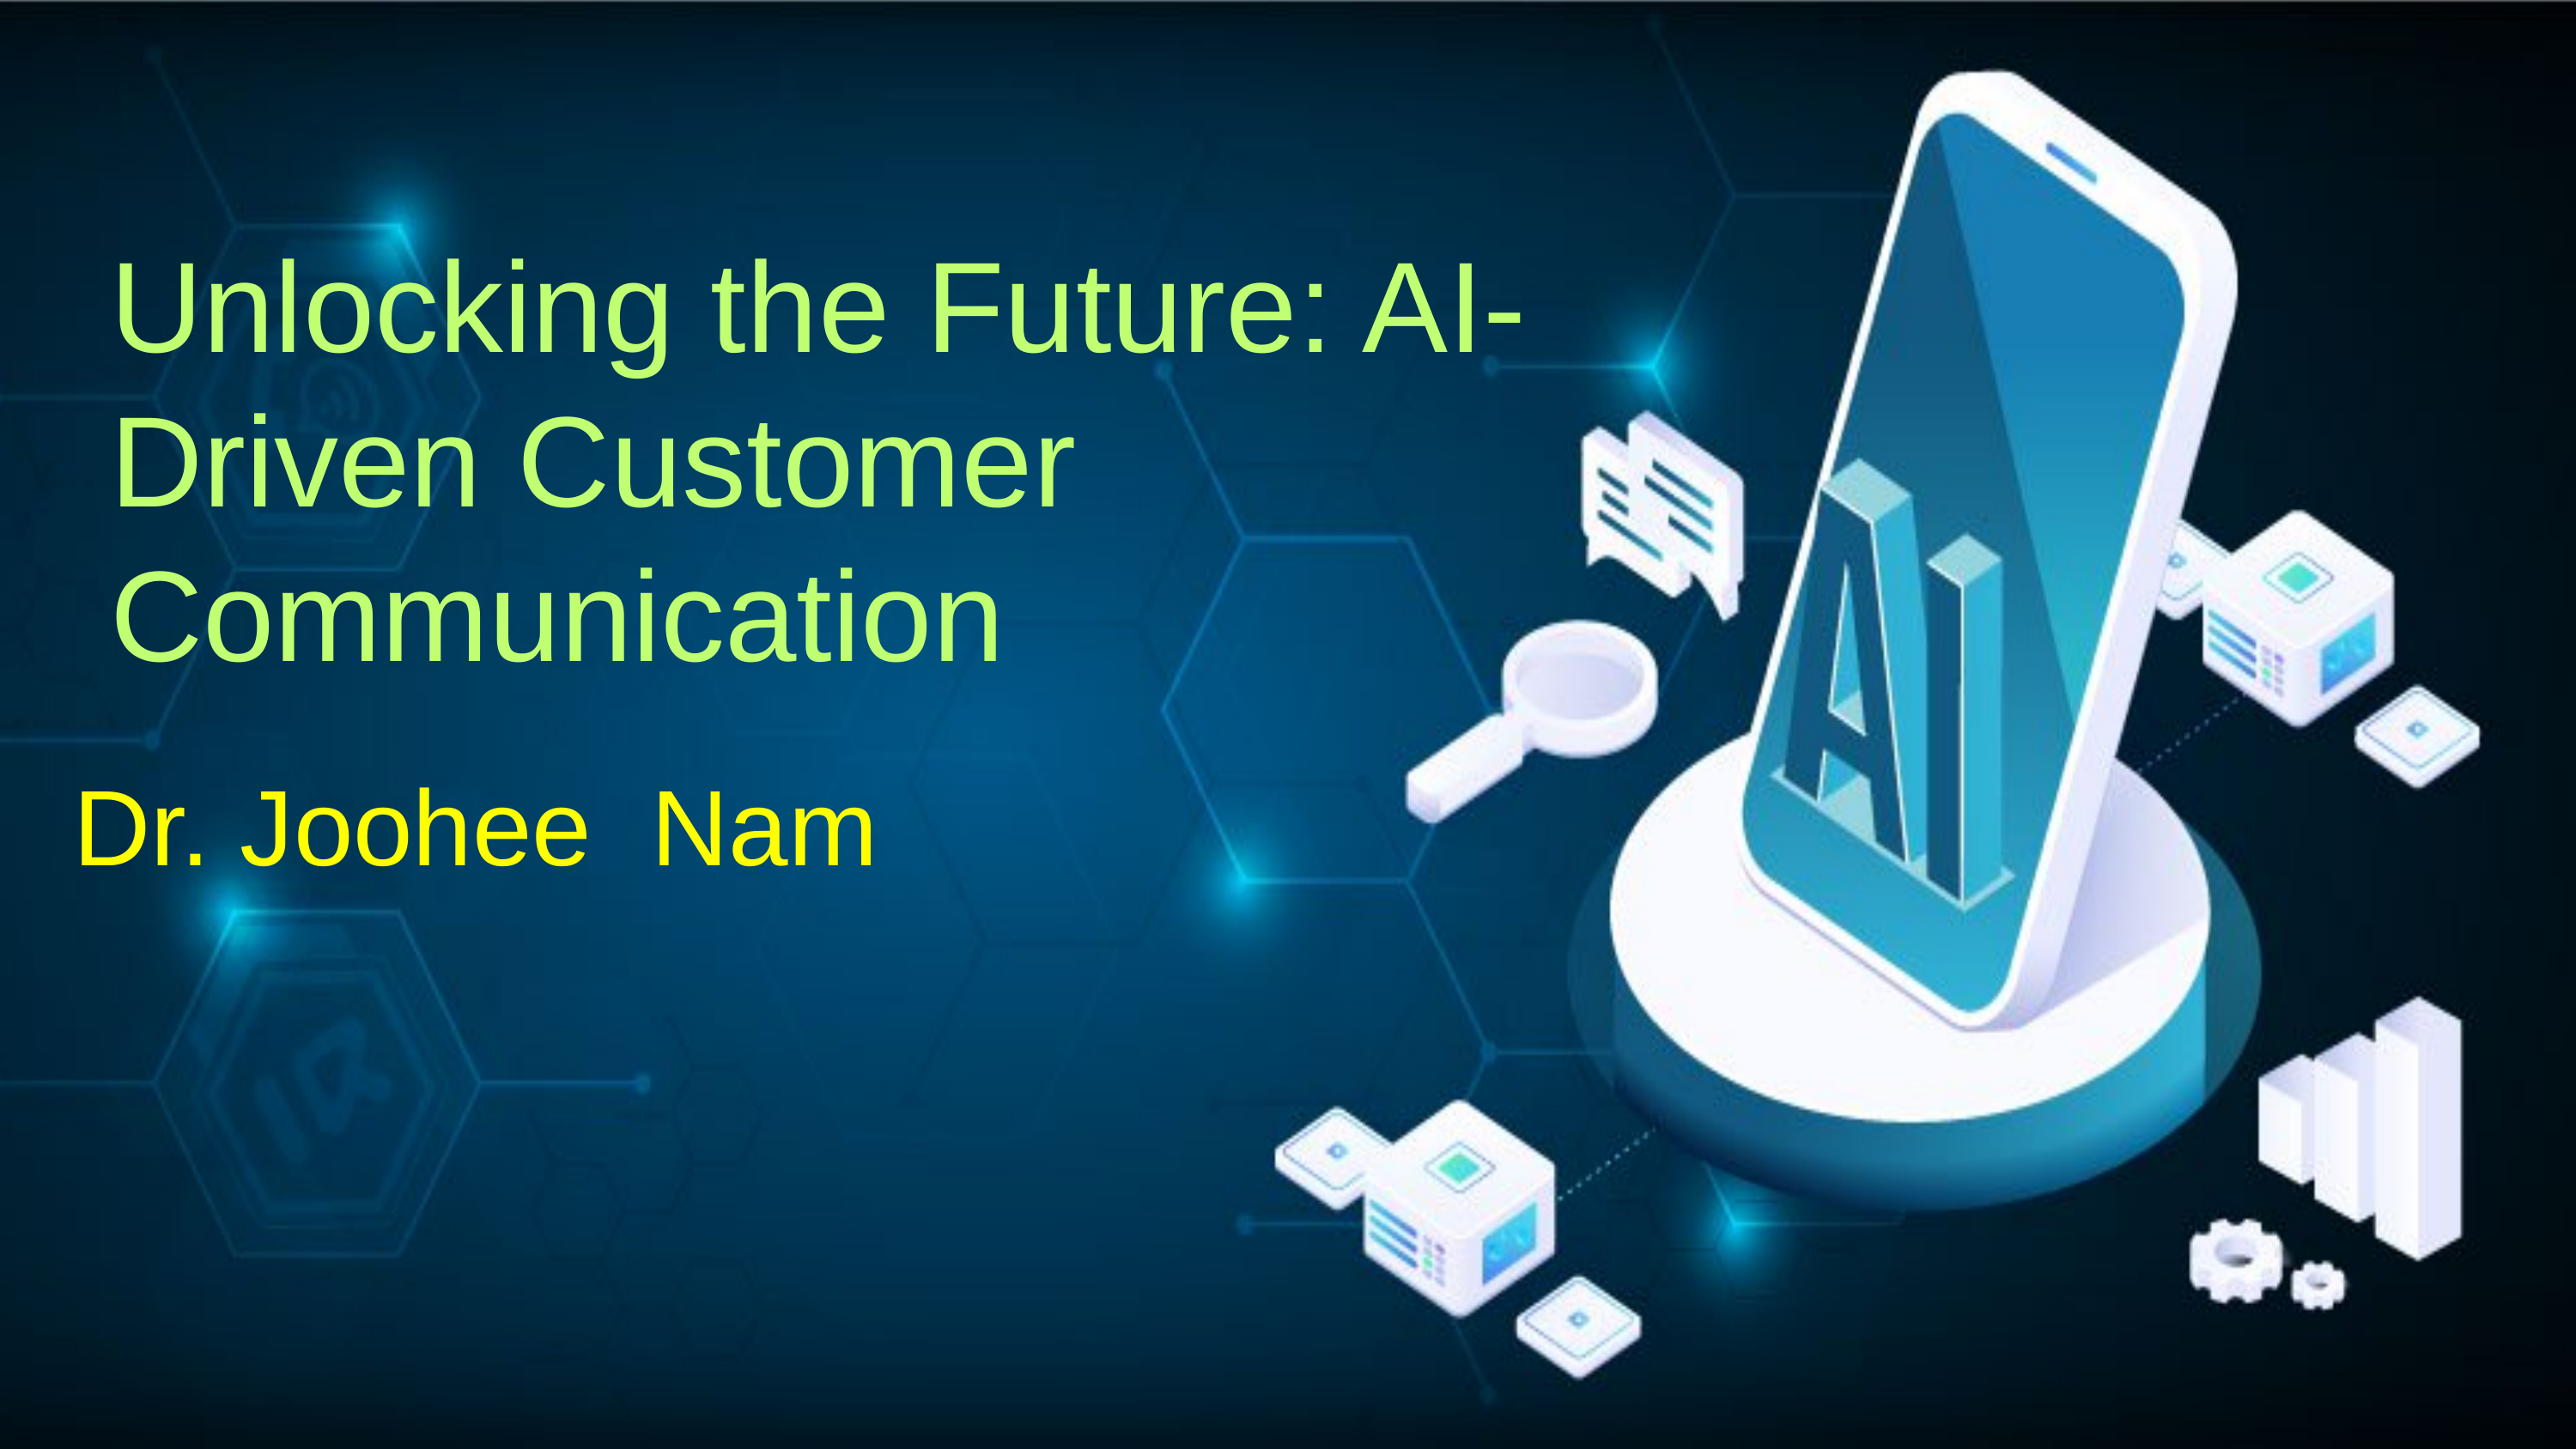

Unlocking the Future: AI-Driven Customer Communication

Dr. Joohee  Nam